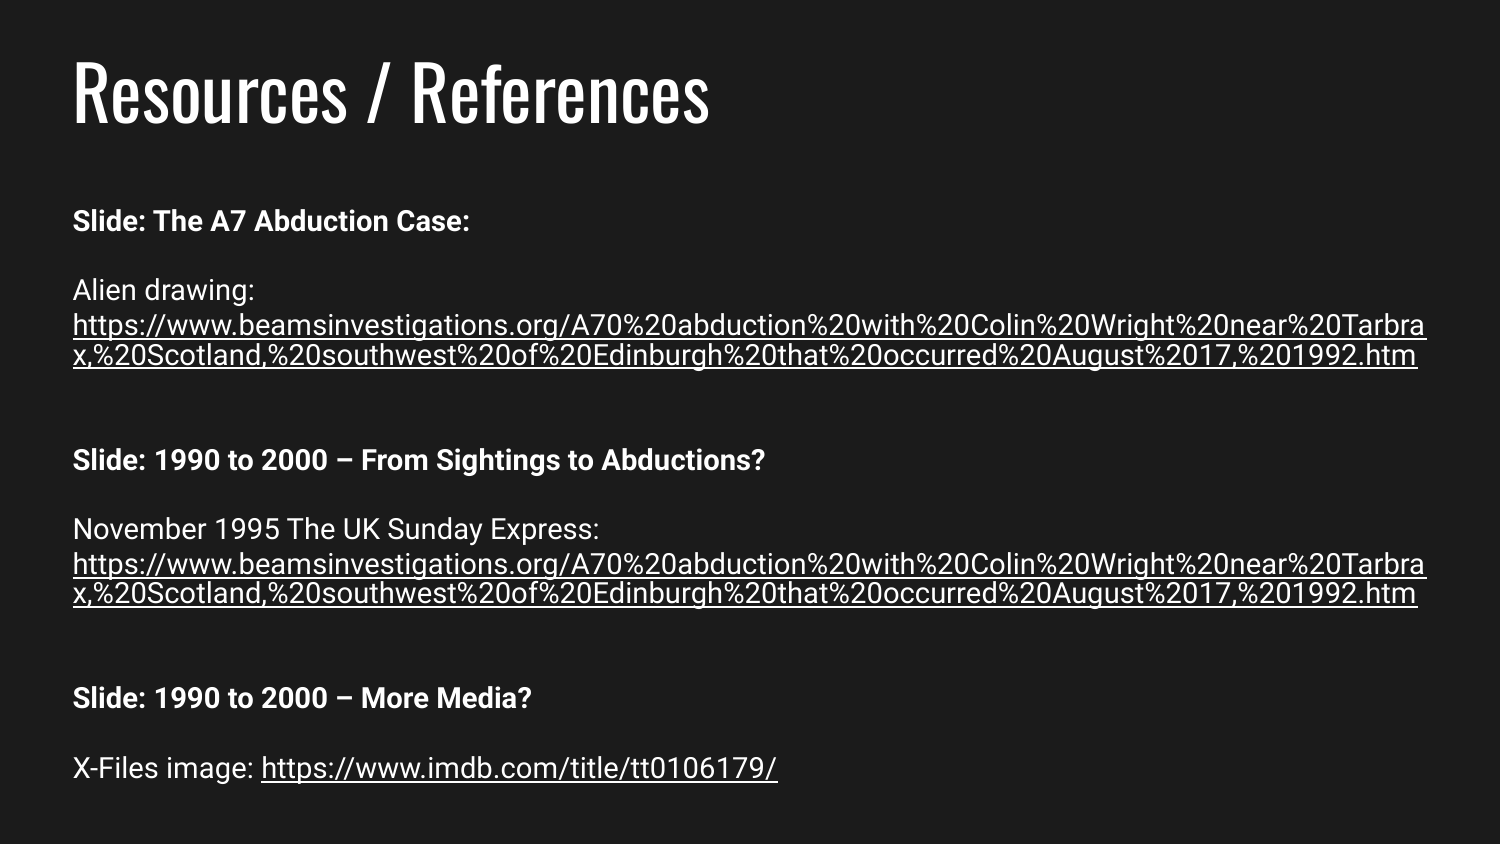

# Resources / References
Slide: The A7 Abduction Case:

Alien drawing: https://www.beamsinvestigations.org/A70%20abduction%20with%20Colin%20Wright%20near%20Tarbrax,%20Scotland,%20southwest%20of%20Edinburgh%20that%20occurred%20August%2017,%201992.htm

Slide: 1990 to 2000 – From Sightings to Abductions?

November 1995 The UK Sunday Express:
https://www.beamsinvestigations.org/A70%20abduction%20with%20Colin%20Wright%20near%20Tarbrax,%20Scotland,%20southwest%20of%20Edinburgh%20that%20occurred%20August%2017,%201992.htm

Slide: 1990 to 2000 – More Media?

X-Files image: https://www.imdb.com/title/tt0106179/